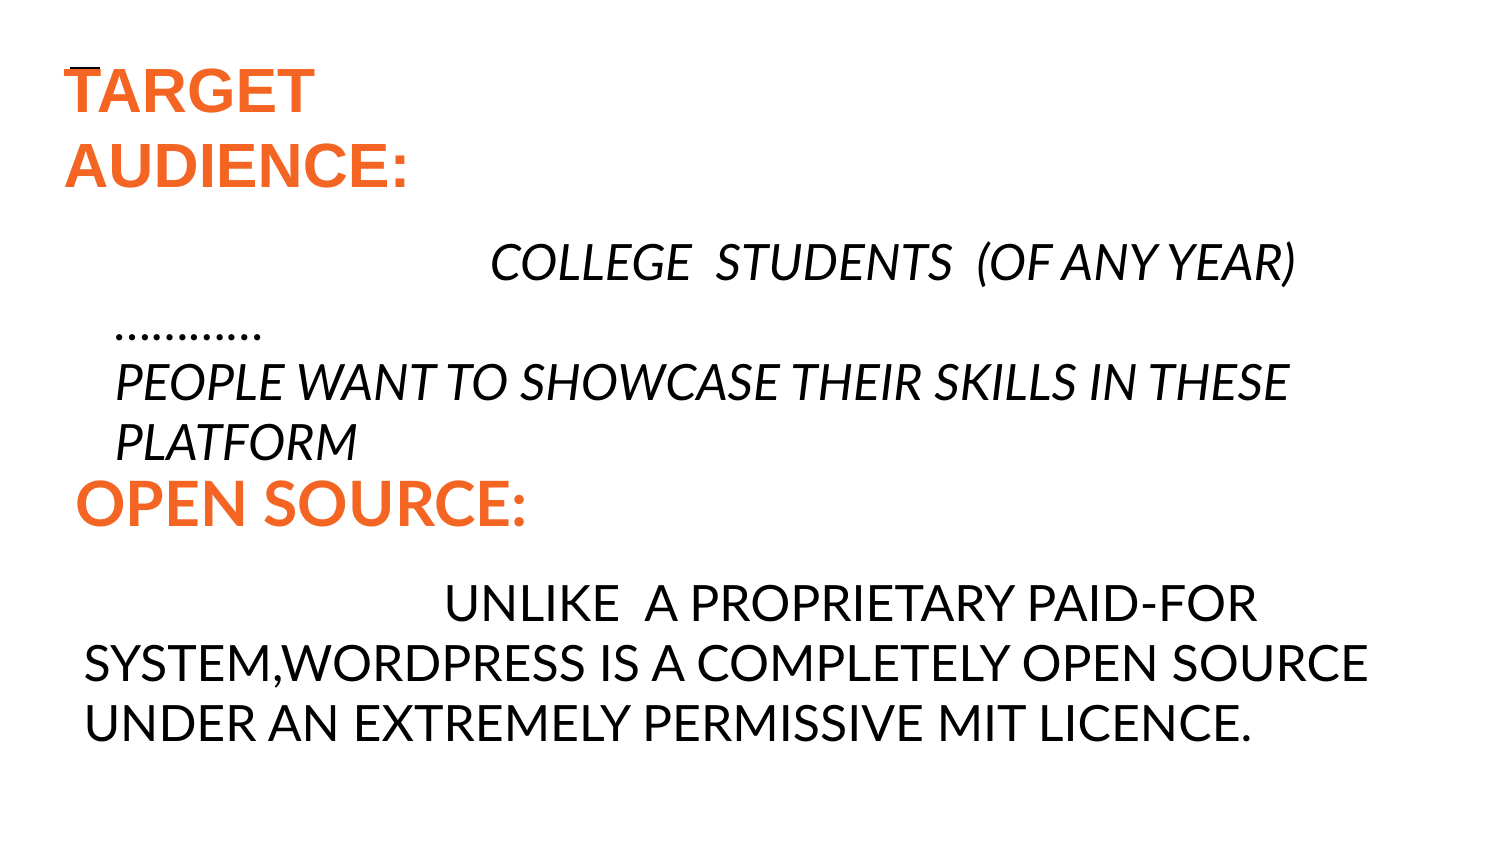

# TARGET AUDIENCE:
                                                  COLLEGE  STUDENTS  (OF ANY YEAR) …………
PEOPLE WANT TO SHOWCASE THEIR SKILLS IN THESE PLATFORM
OPEN SOURCE:
                                                UNLIKE  A PROPRIETARY PAID-FOR SYSTEM,WORDPRESS IS A COMPLETELY OPEN SOURCE
UNDER AN EXTREMELY PERMISSIVE MIT LICENCE.